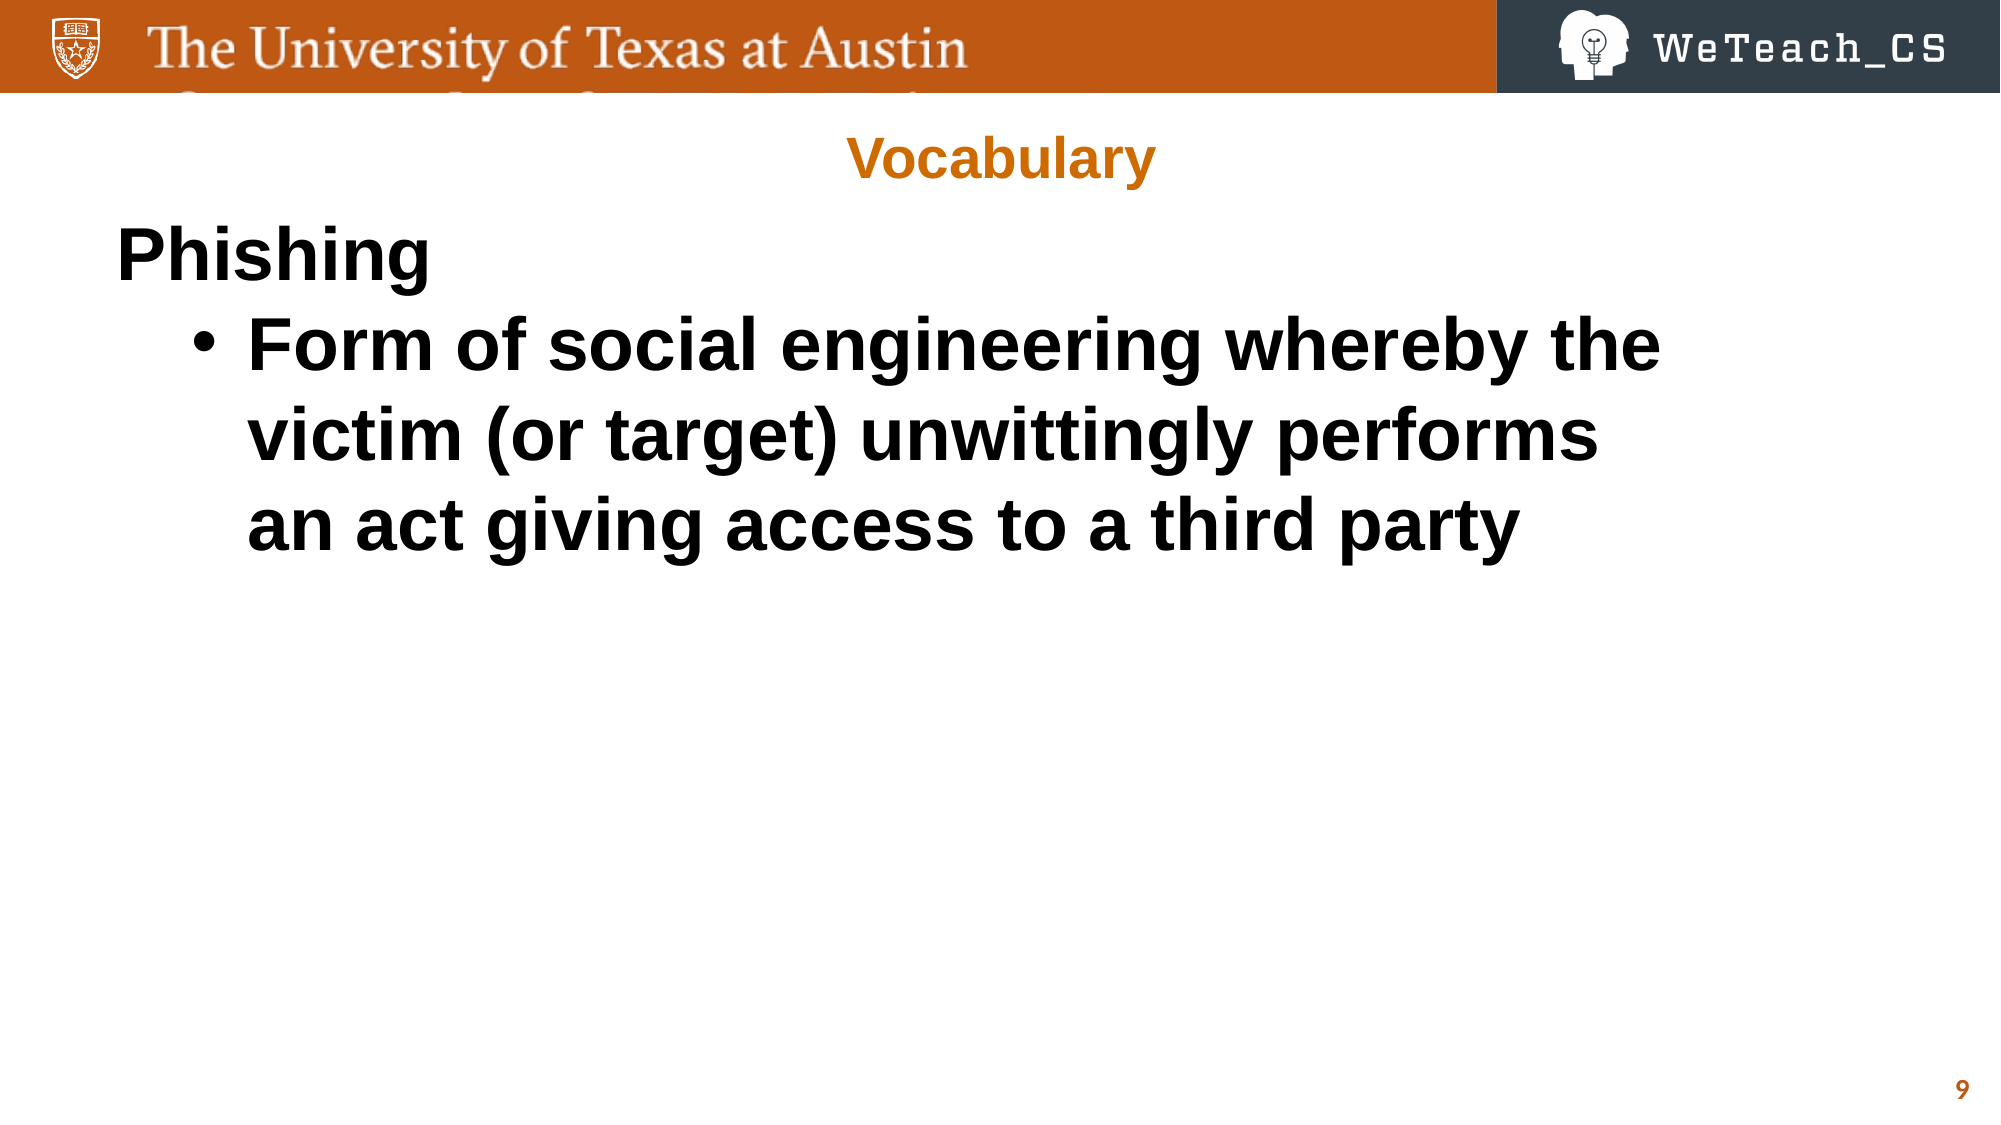

Vocabulary
Phishing
Form of social engineering whereby the victim (or target) unwittingly performs an act giving access to a third party